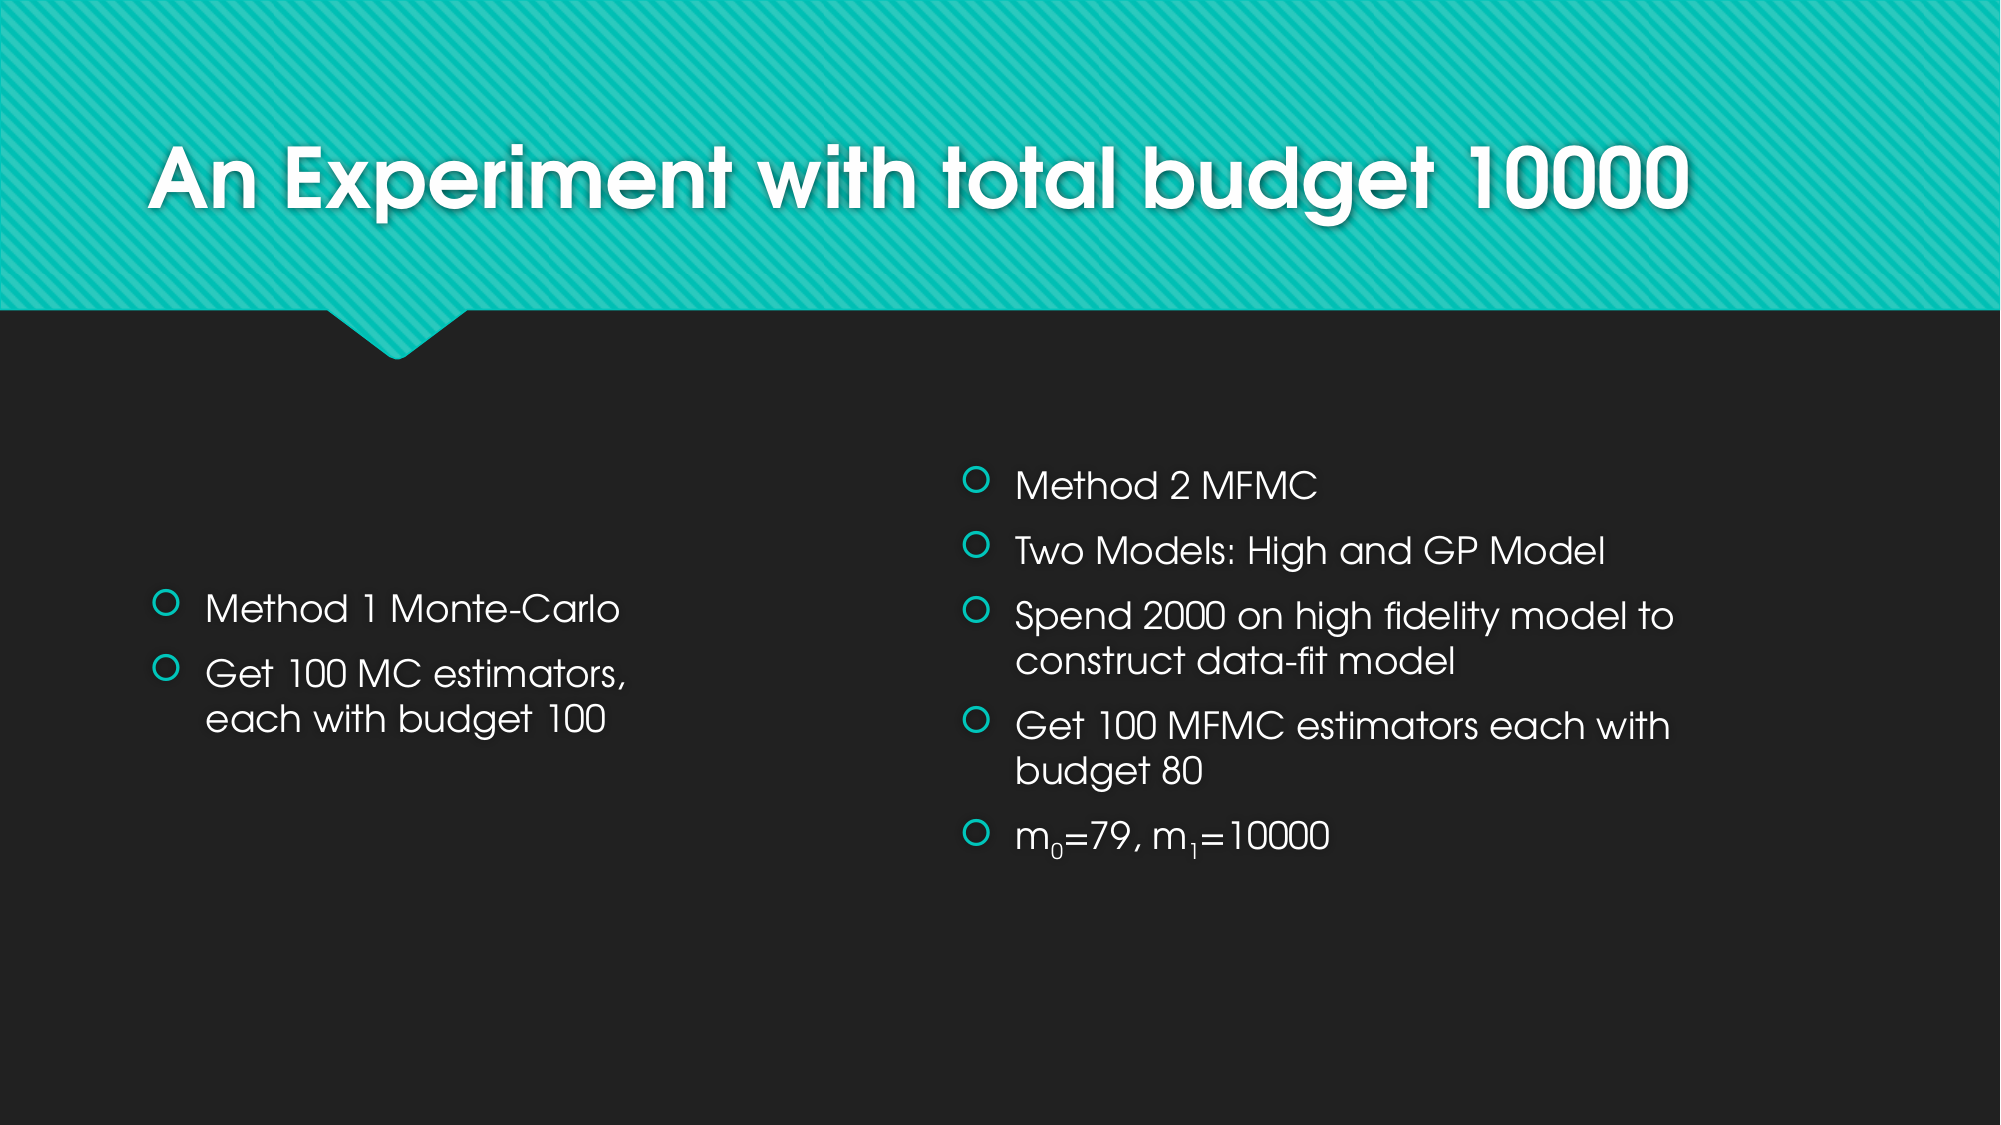

# An Experiment with total budget 10000
Method 1 Monte-Carlo
Get 100 MC estimators, each with budget 100
Method 2 MFMC
Two Models: High and GP Model
Spend 2000 on high fidelity model to construct data-fit model
Get 100 MFMC estimators each with budget 80
m0=79, m1=10000